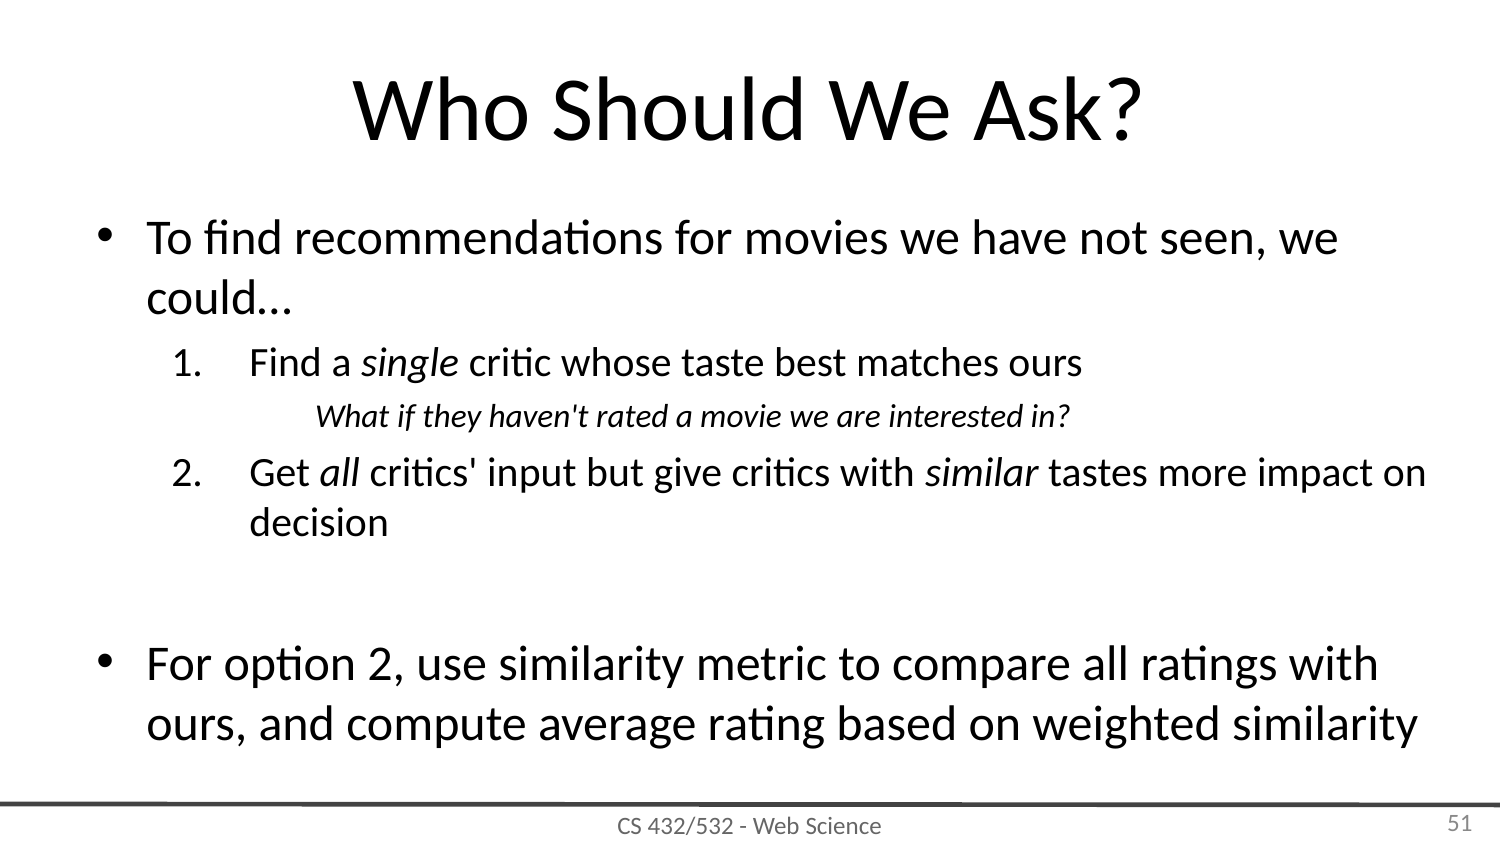

Who Should We Ask?
To find recommendations for movies we have not seen, we could…
Find a single critic whose taste best matches ours
What if they haven't rated a movie we are interested in?
Get all critics' input but give critics with similar tastes more impact on decision

For option 2, use similarity metric to compare all ratings with ours, and compute average rating based on weighted similarity
51